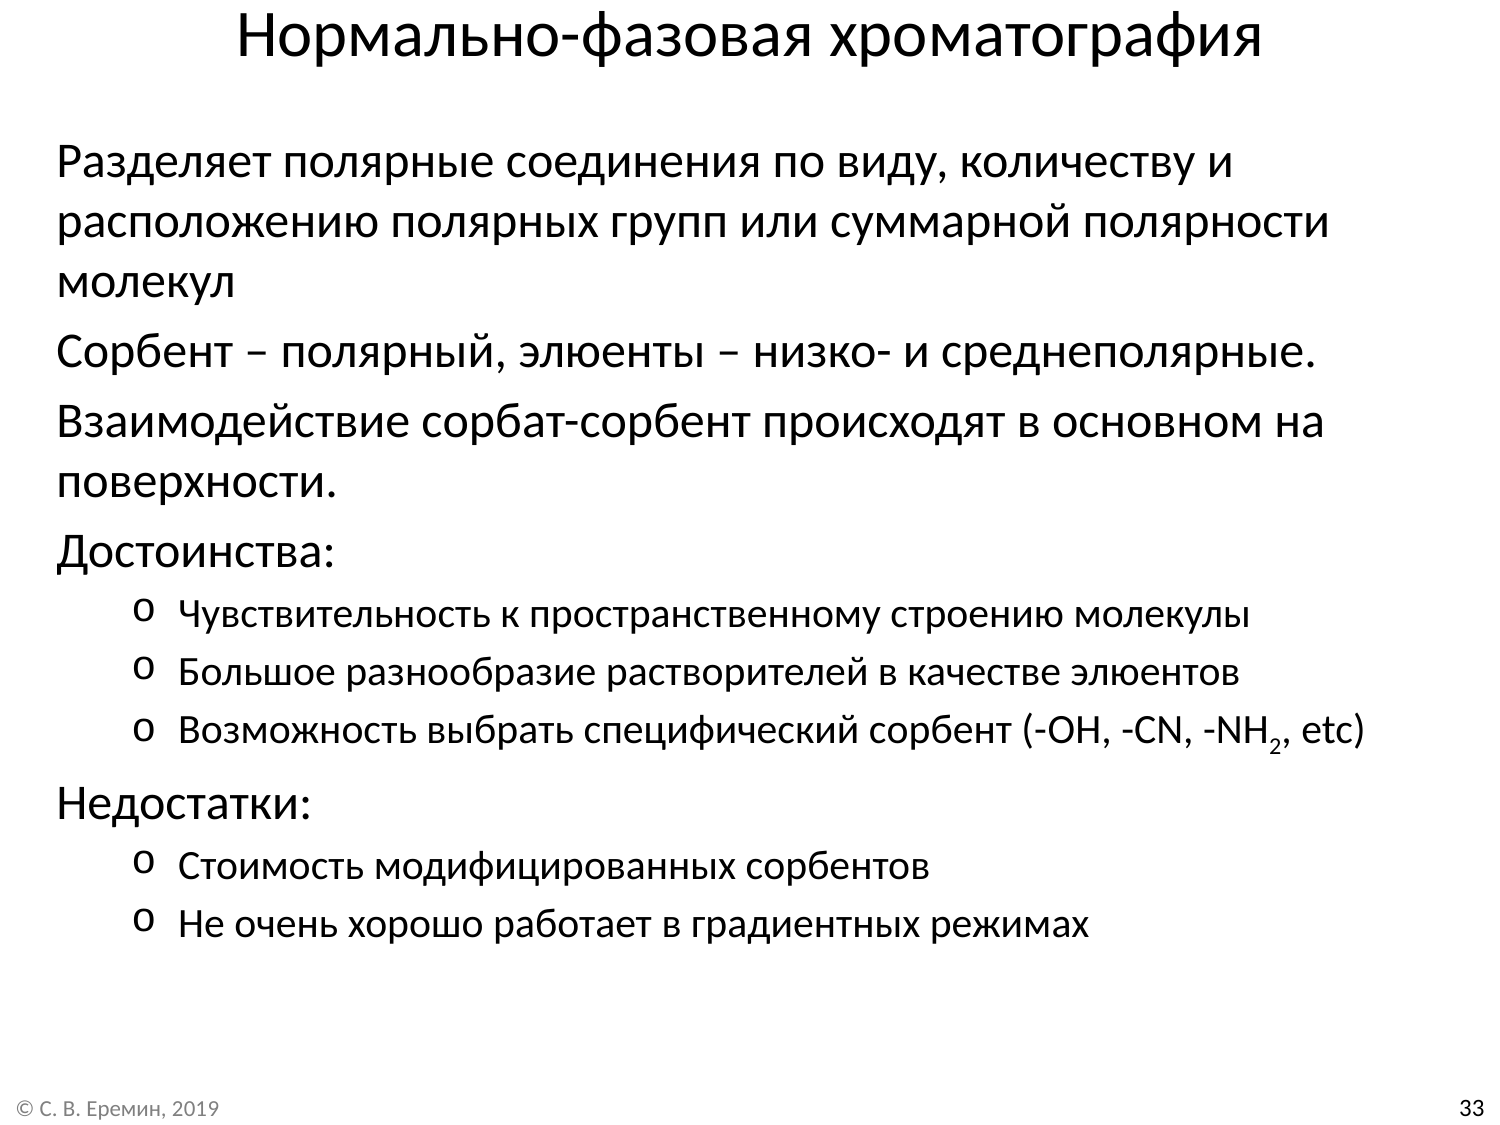

# Нормально-фазовая хроматография
Разделяет полярные соединения по виду, количеству и расположению полярных групп или суммарной полярности молекул
Сорбент – полярный, элюенты – низко- и среднеполярные.
Взаимодействие сорбат-сорбент происходят в основном на поверхности.
Достоинства:
Чувствительность к пространственному строению молекулы
Большое разнообразие растворителей в качестве элюентов
Возможность выбрать специфический сорбент (-OH, -CN, -NH2, etc)
Недостатки:
Стоимость модифицированных сорбентов
Не очень хорошо работает в градиентных режимах
33